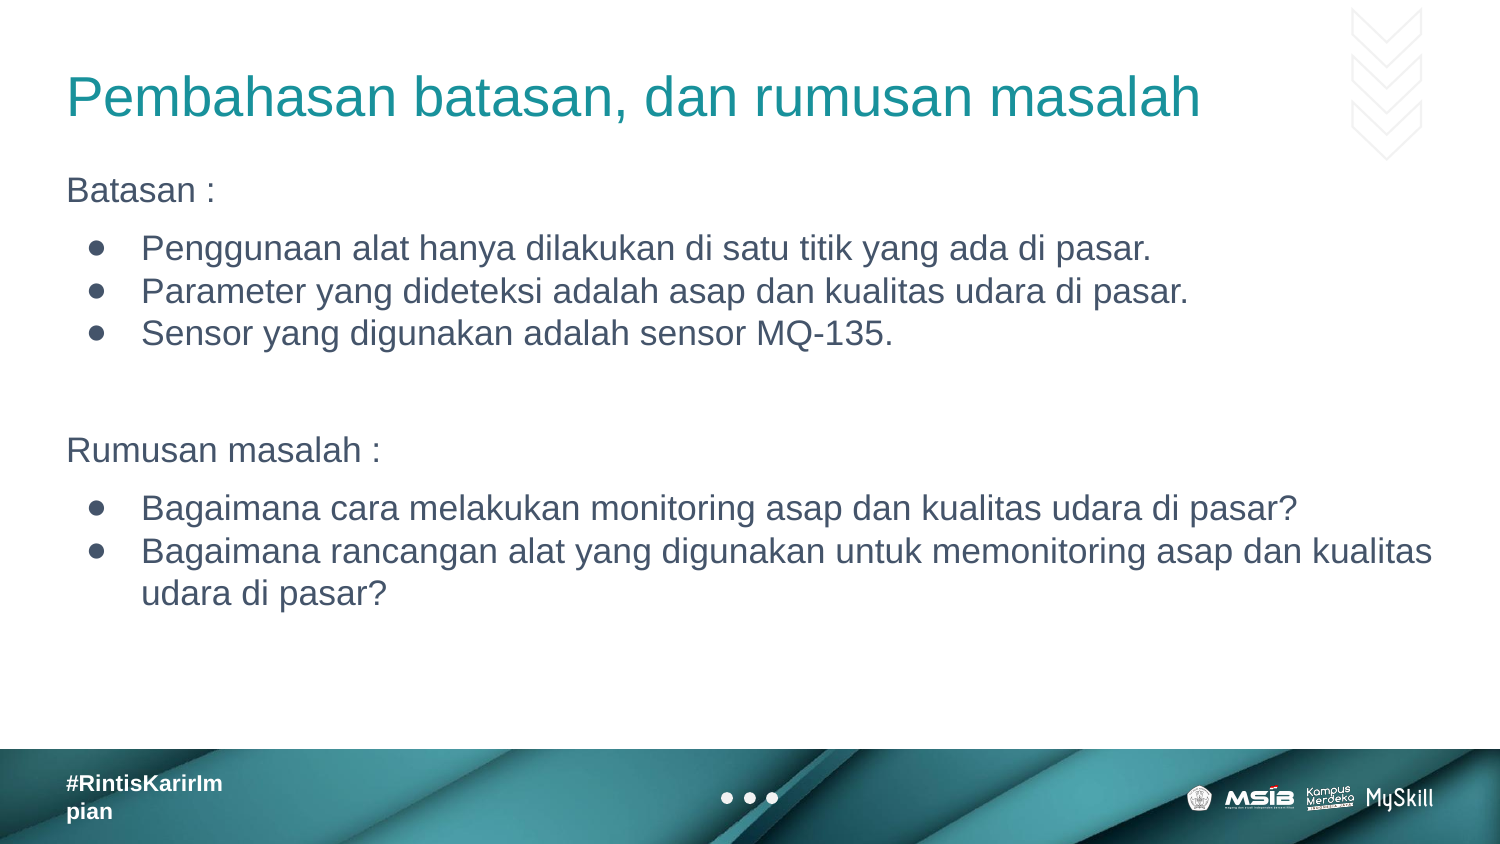

# Pembahasan batasan, dan rumusan masalah
Batasan :
Penggunaan alat hanya dilakukan di satu titik yang ada di pasar.
Parameter yang dideteksi adalah asap dan kualitas udara di pasar.
Sensor yang digunakan adalah sensor MQ-135.

Rumusan masalah :
Bagaimana cara melakukan monitoring asap dan kualitas udara di pasar?
Bagaimana rancangan alat yang digunakan untuk memonitoring asap dan kualitas udara di pasar?